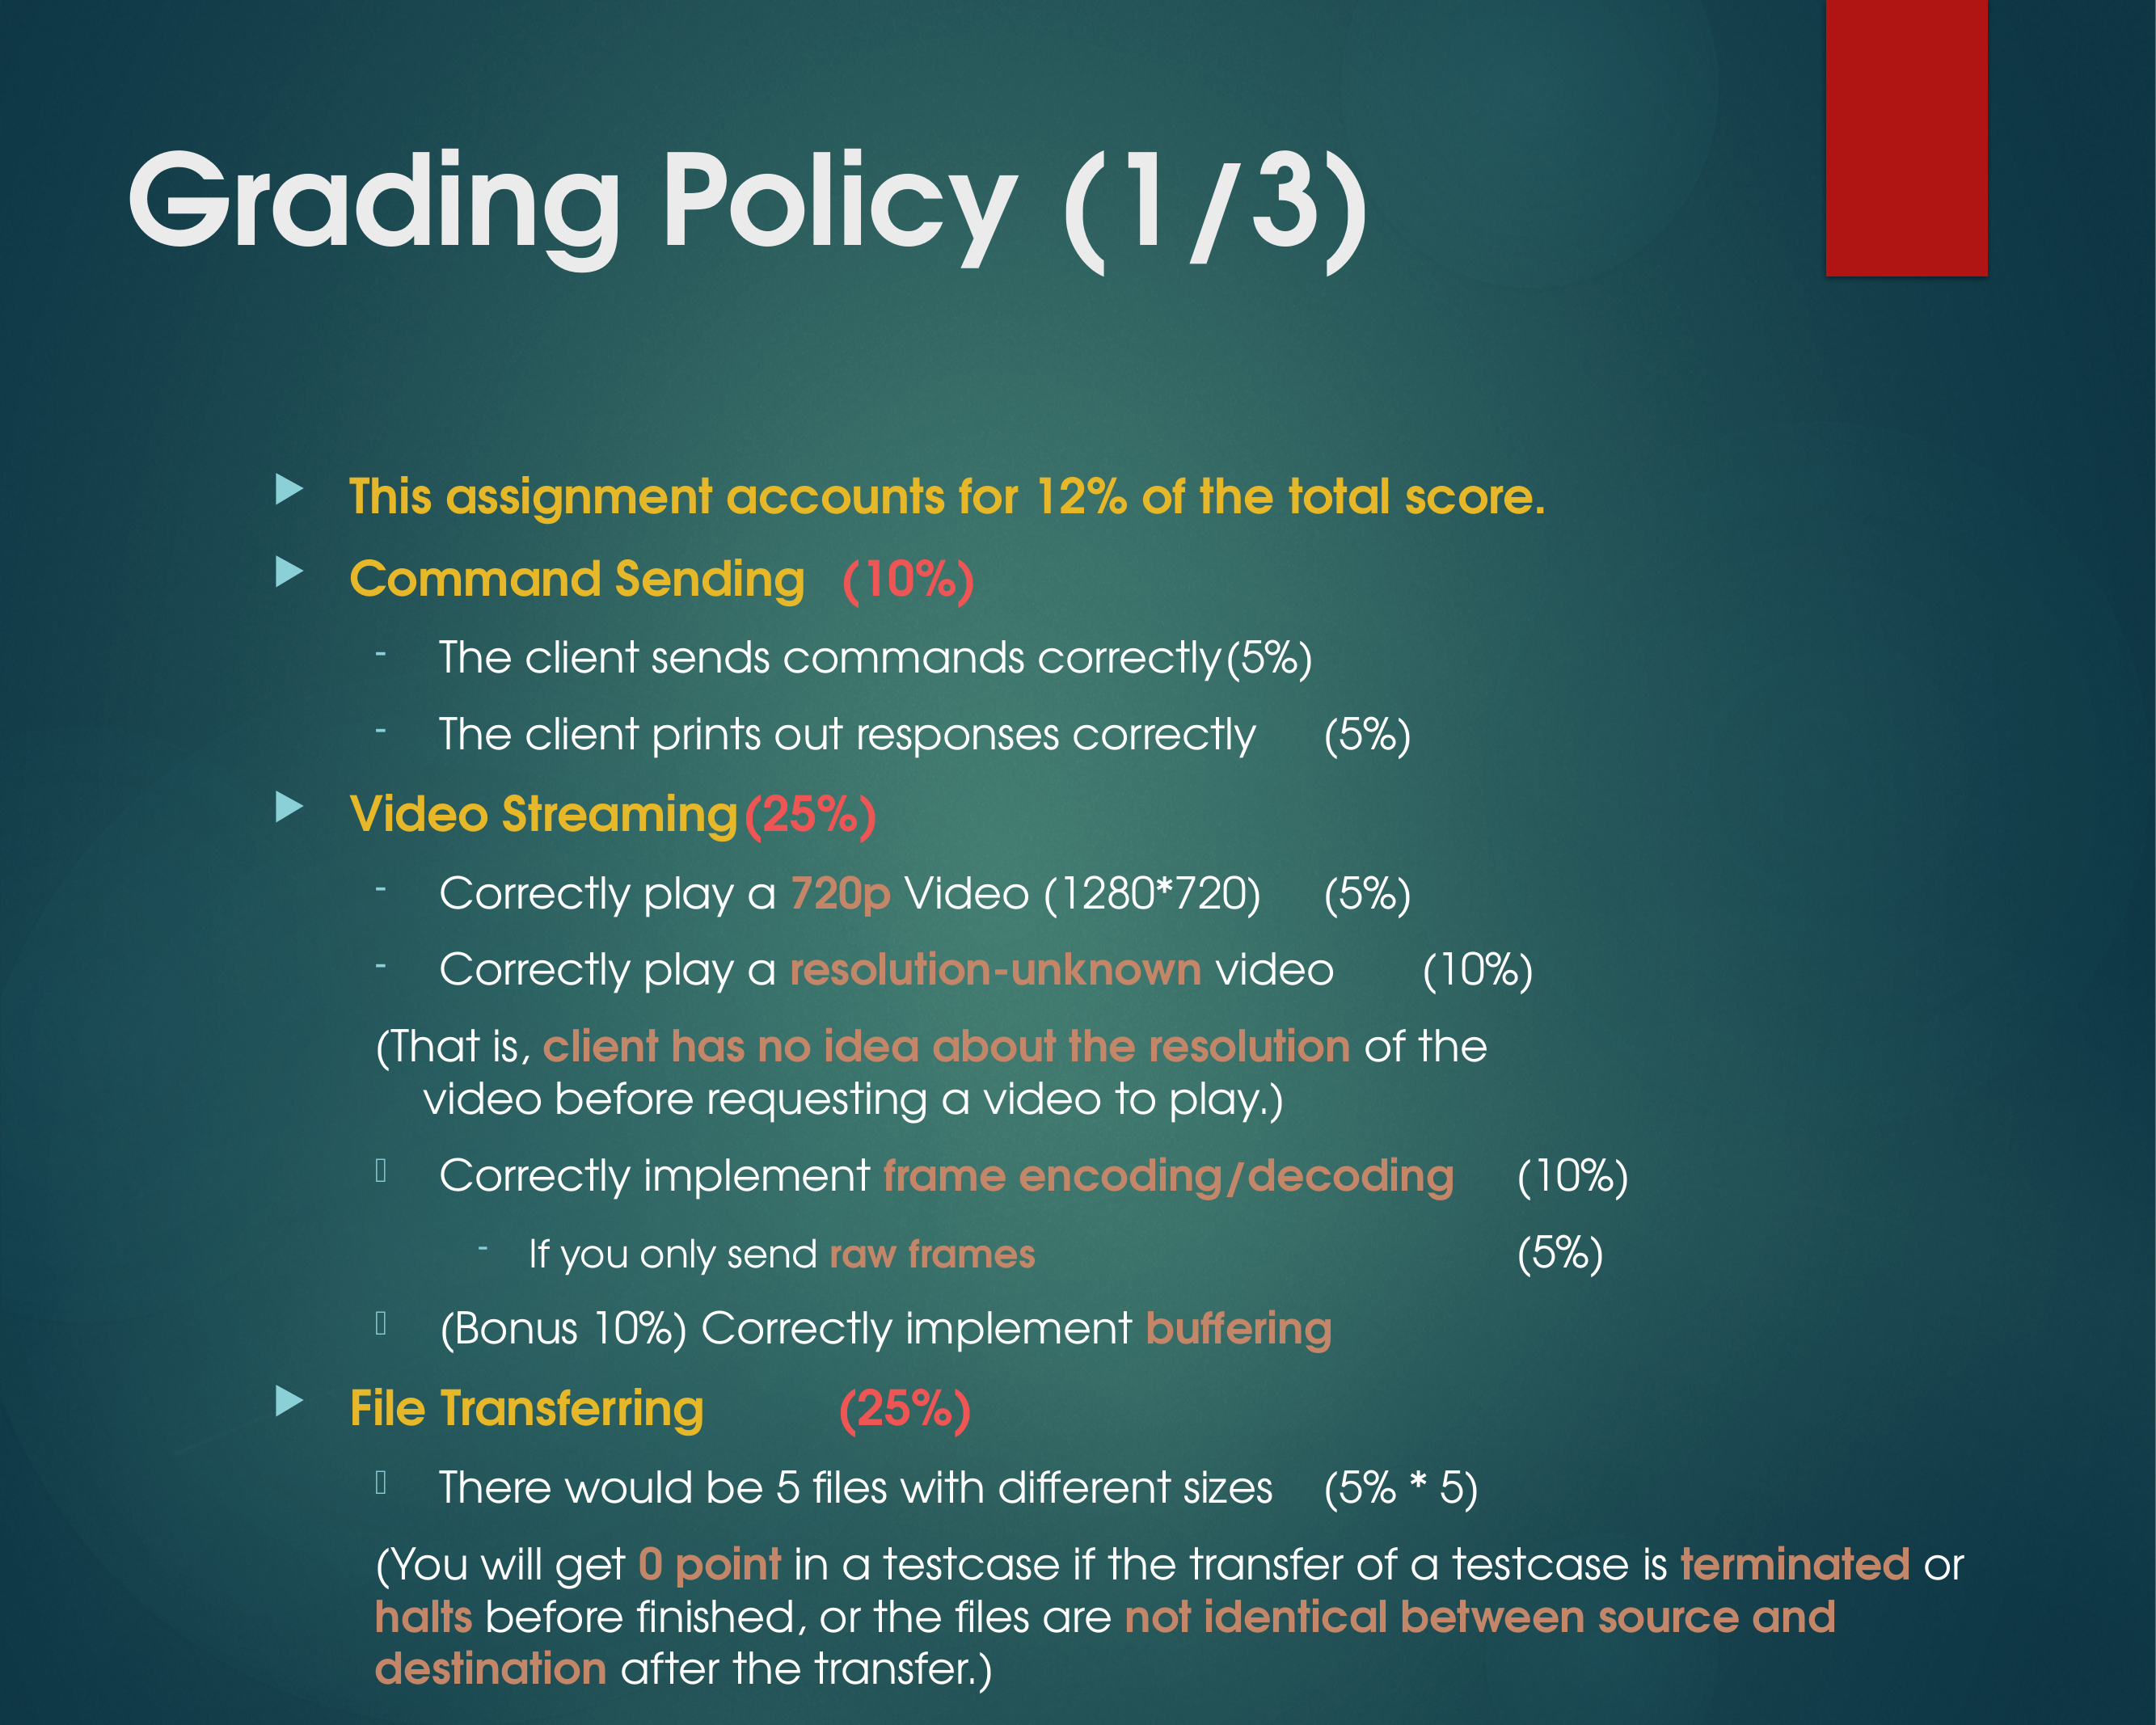

# Grading Policy (1/3)
This assignment accounts for 12% of the total score.
Command Sending								(10%)
The client sends commands correctly			(5%)
The client prints out responses correctly			(5%)
Video Streaming									(25%)
Correctly play a 720p Video (1280*720) 			(5%)
Correctly play a resolution-unknown video 		(10%)
	(That is, client has no idea about the resolution of the
	    video before requesting a video to play.)
Correctly implement frame encoding/decoding     (10%)
If you only send raw frames                                            (5%)
(Bonus 10%) Correctly implement buffering
File Transferring								       (25%)
There would be 5 files with different sizes 			(5% * 5)
(You will get 0 point in a testcase if the transfer of a testcase is terminated or halts before finished, or the files are not identical between source and destination after the transfer.)